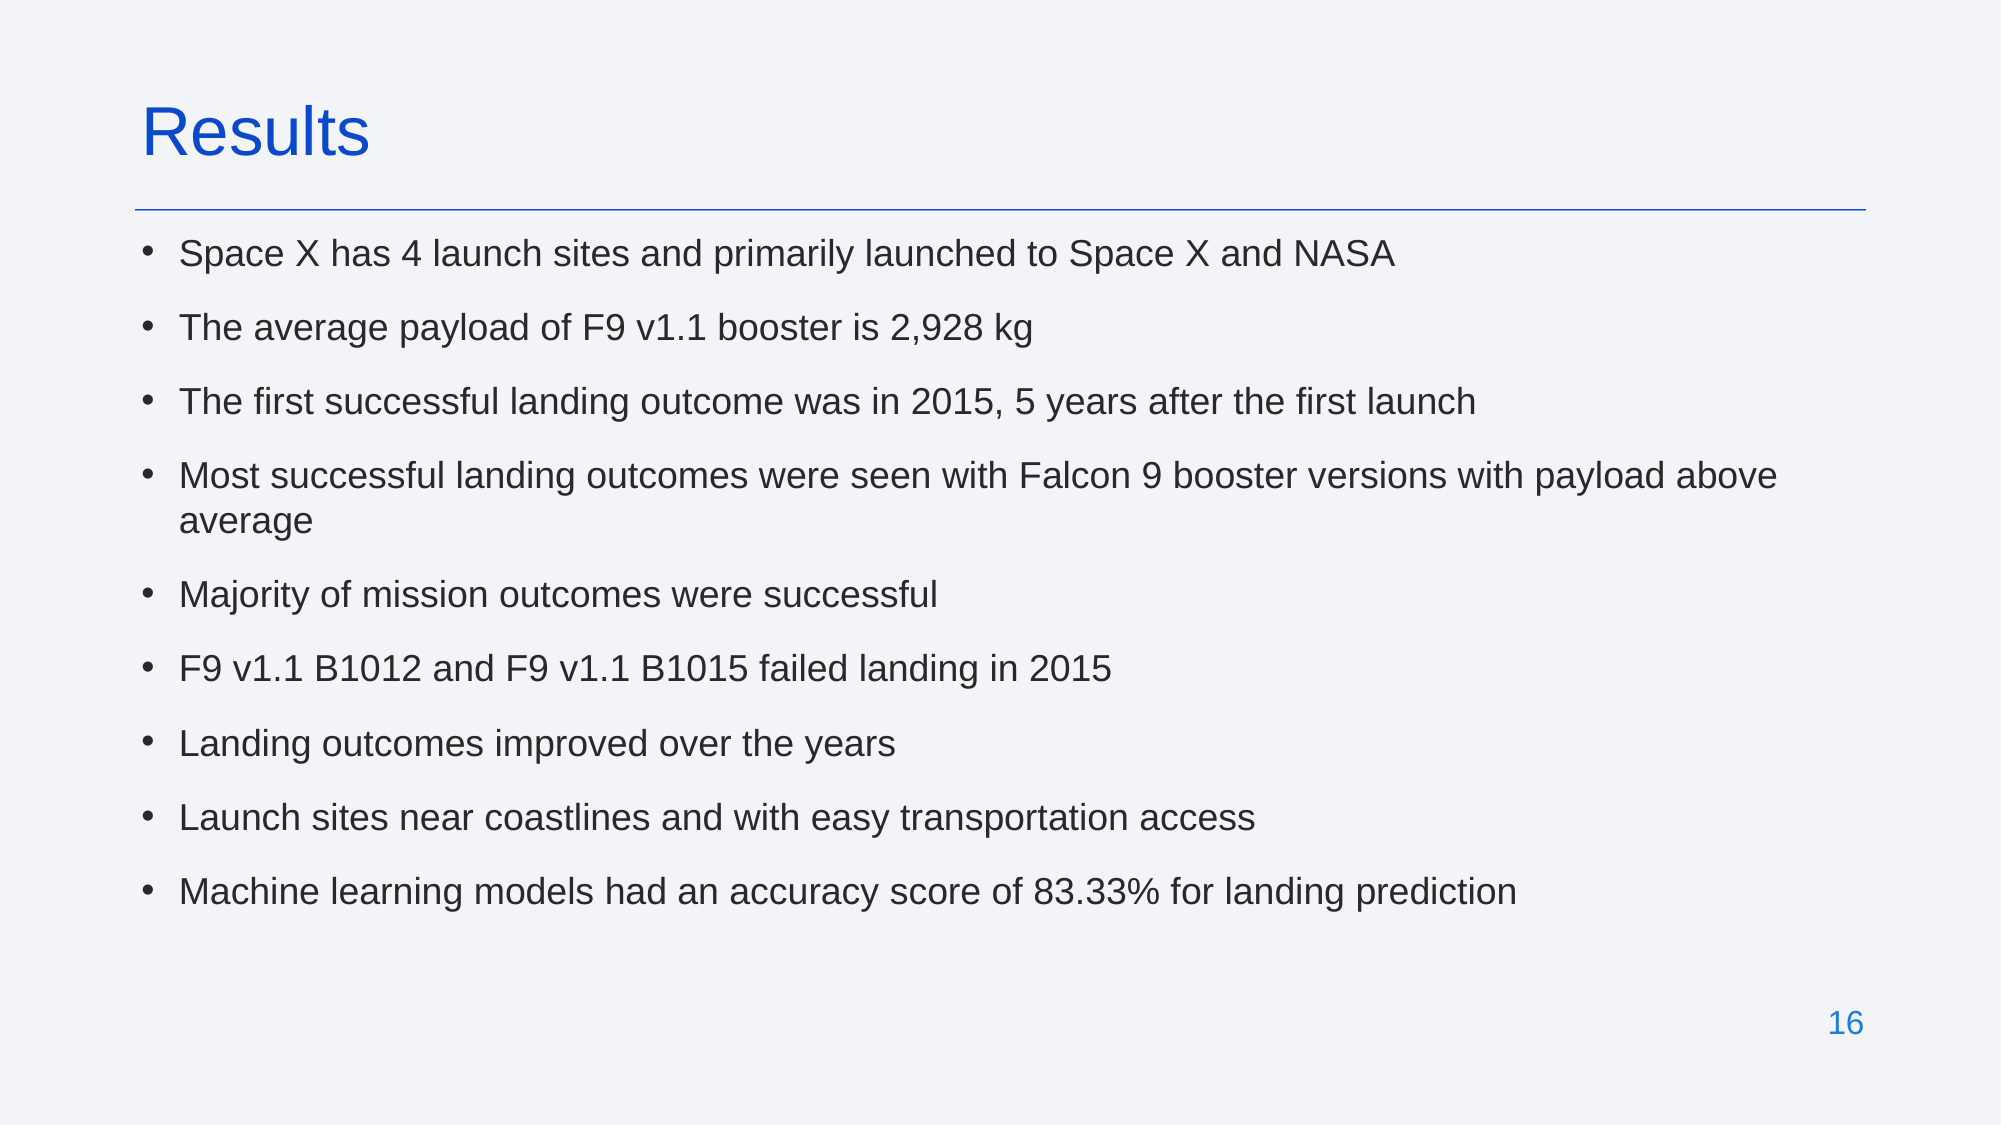

Results
Space X has 4 launch sites and primarily launched to Space X and NASA
The average payload of F9 v1.1 booster is 2,928 kg
The first successful landing outcome was in 2015, 5 years after the first launch
Most successful landing outcomes were seen with Falcon 9 booster versions with payload above average
Majority of mission outcomes were successful
F9 v1.1 B1012 and F9 v1.1 B1015 failed landing in 2015
Landing outcomes improved over the years
Launch sites near coastlines and with easy transportation access
Machine learning models had an accuracy score of 83.33% for landing prediction

16